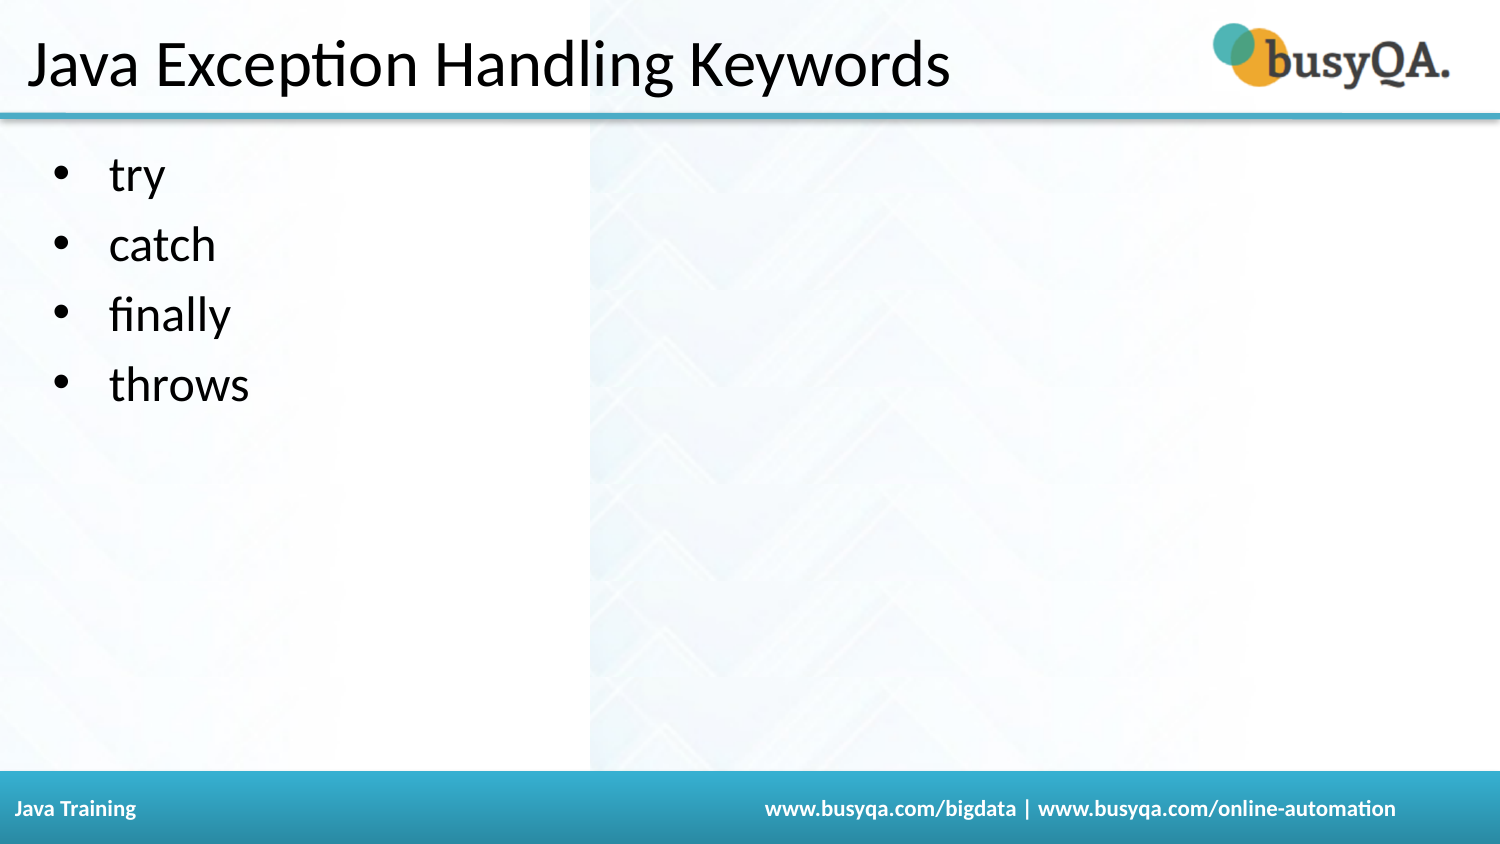

# Java Exception Handling Keywords
try
catch
finally
throws

98